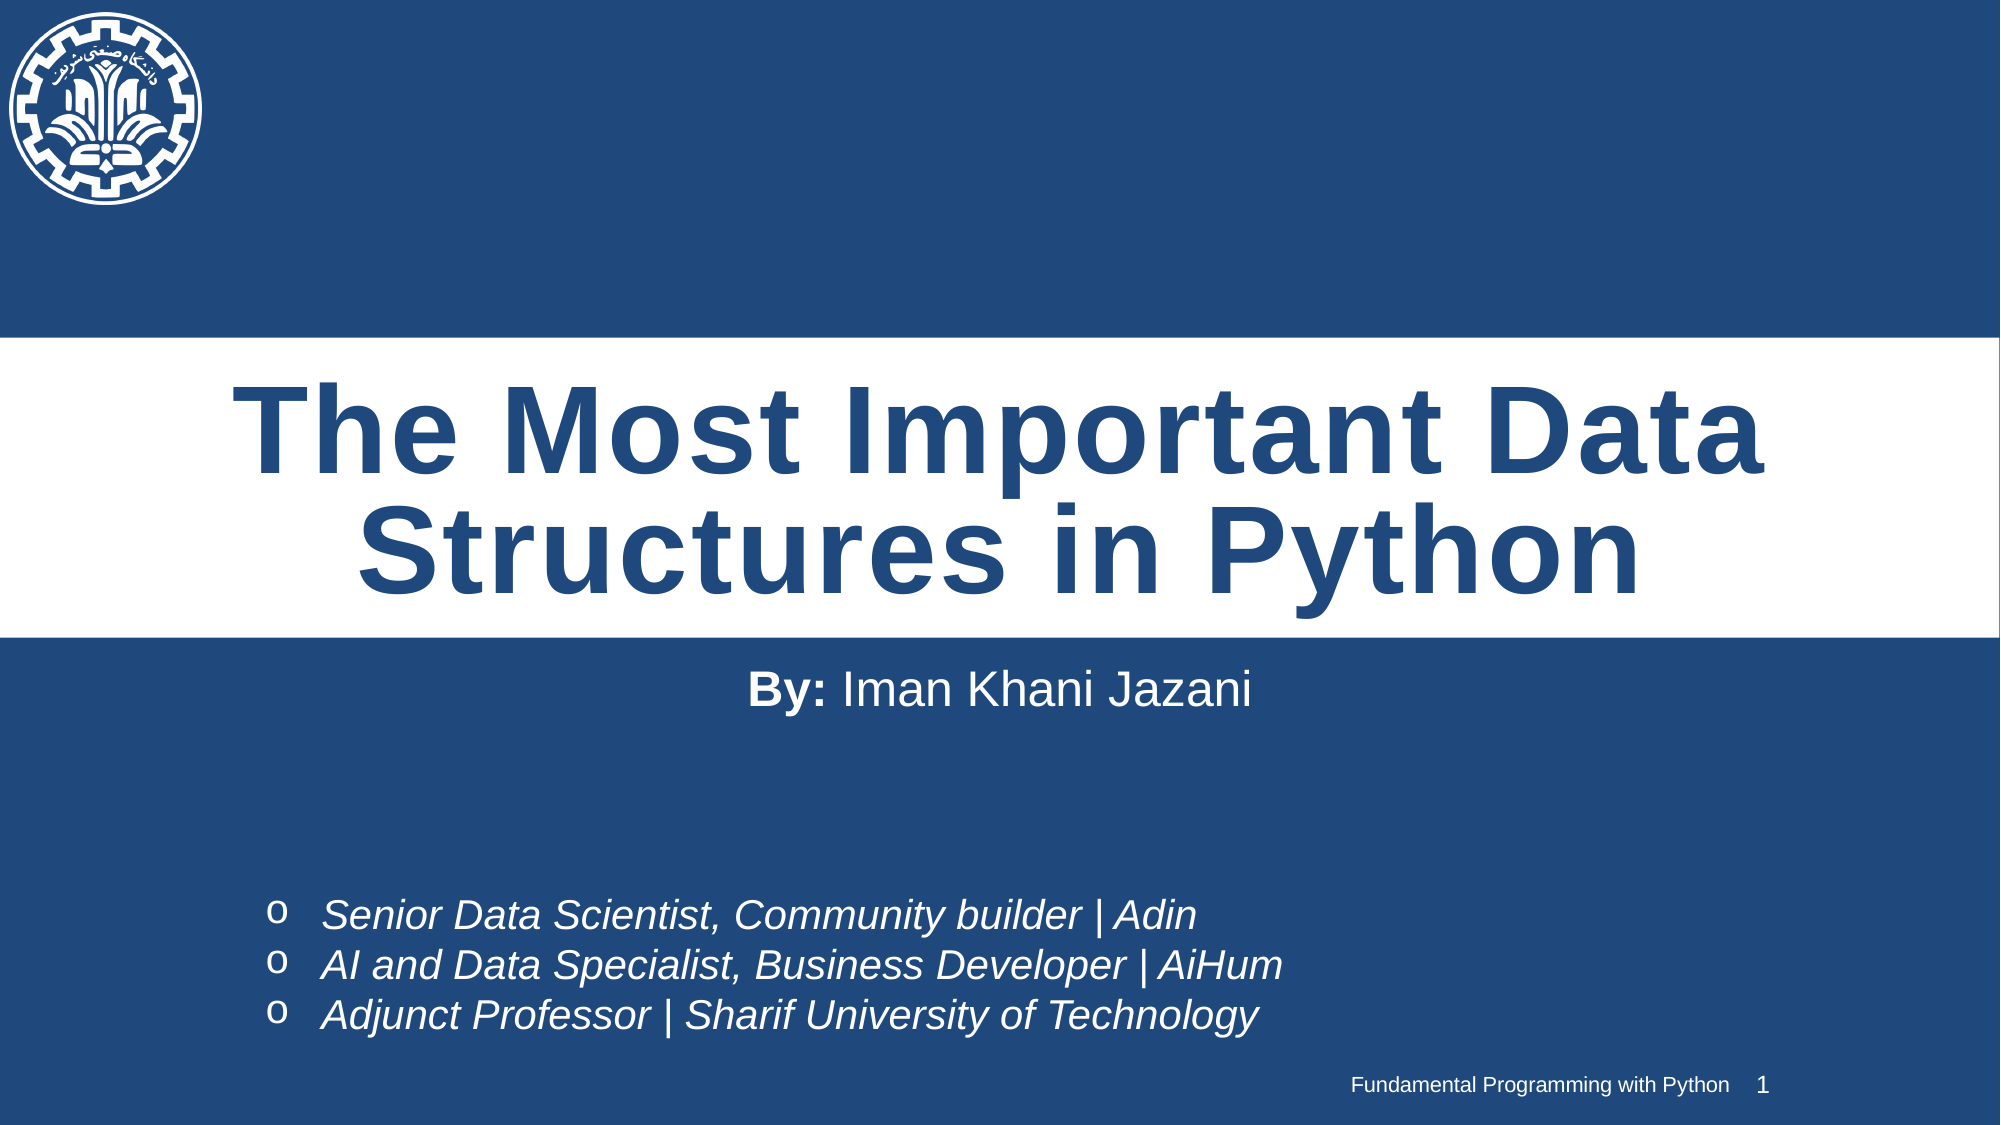

# The Most Important Data Structures in Python
By: Iman Khani Jazani

Senior Data Scientist, Community builder | Adin
AI and Data Specialist, Business Developer | AiHum
Adjunct Professor | Sharif University of Technology

Fundamental Programming with Python
1